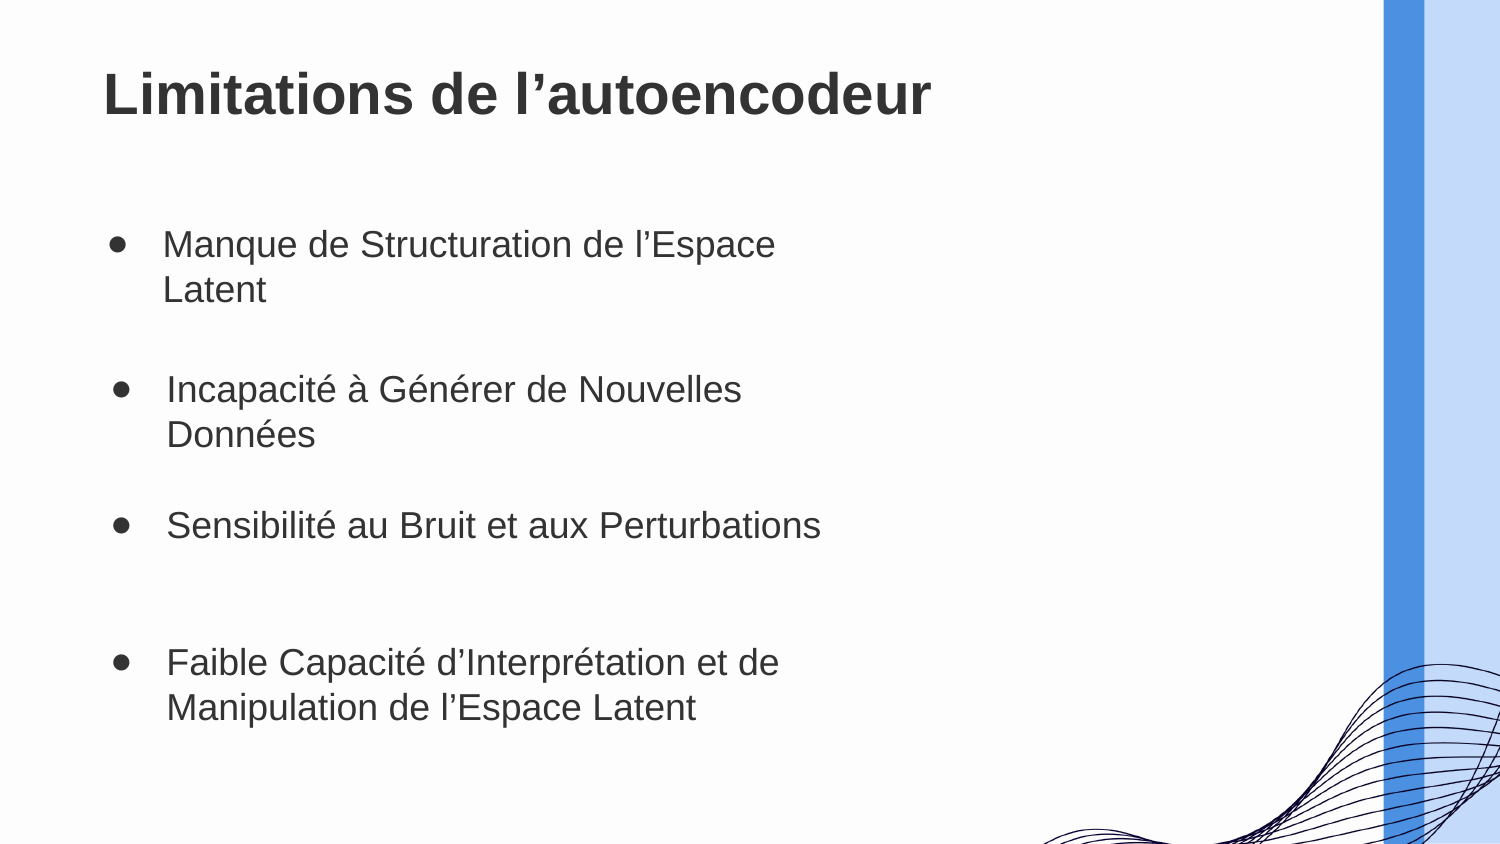

# Limitations de l’autoencodeur
Manque de Structuration de l’Espace Latent
Incapacité à Générer de Nouvelles Données
Sensibilité au Bruit et aux Perturbations
Faible Capacité d’Interprétation et de Manipulation de l’Espace Latent